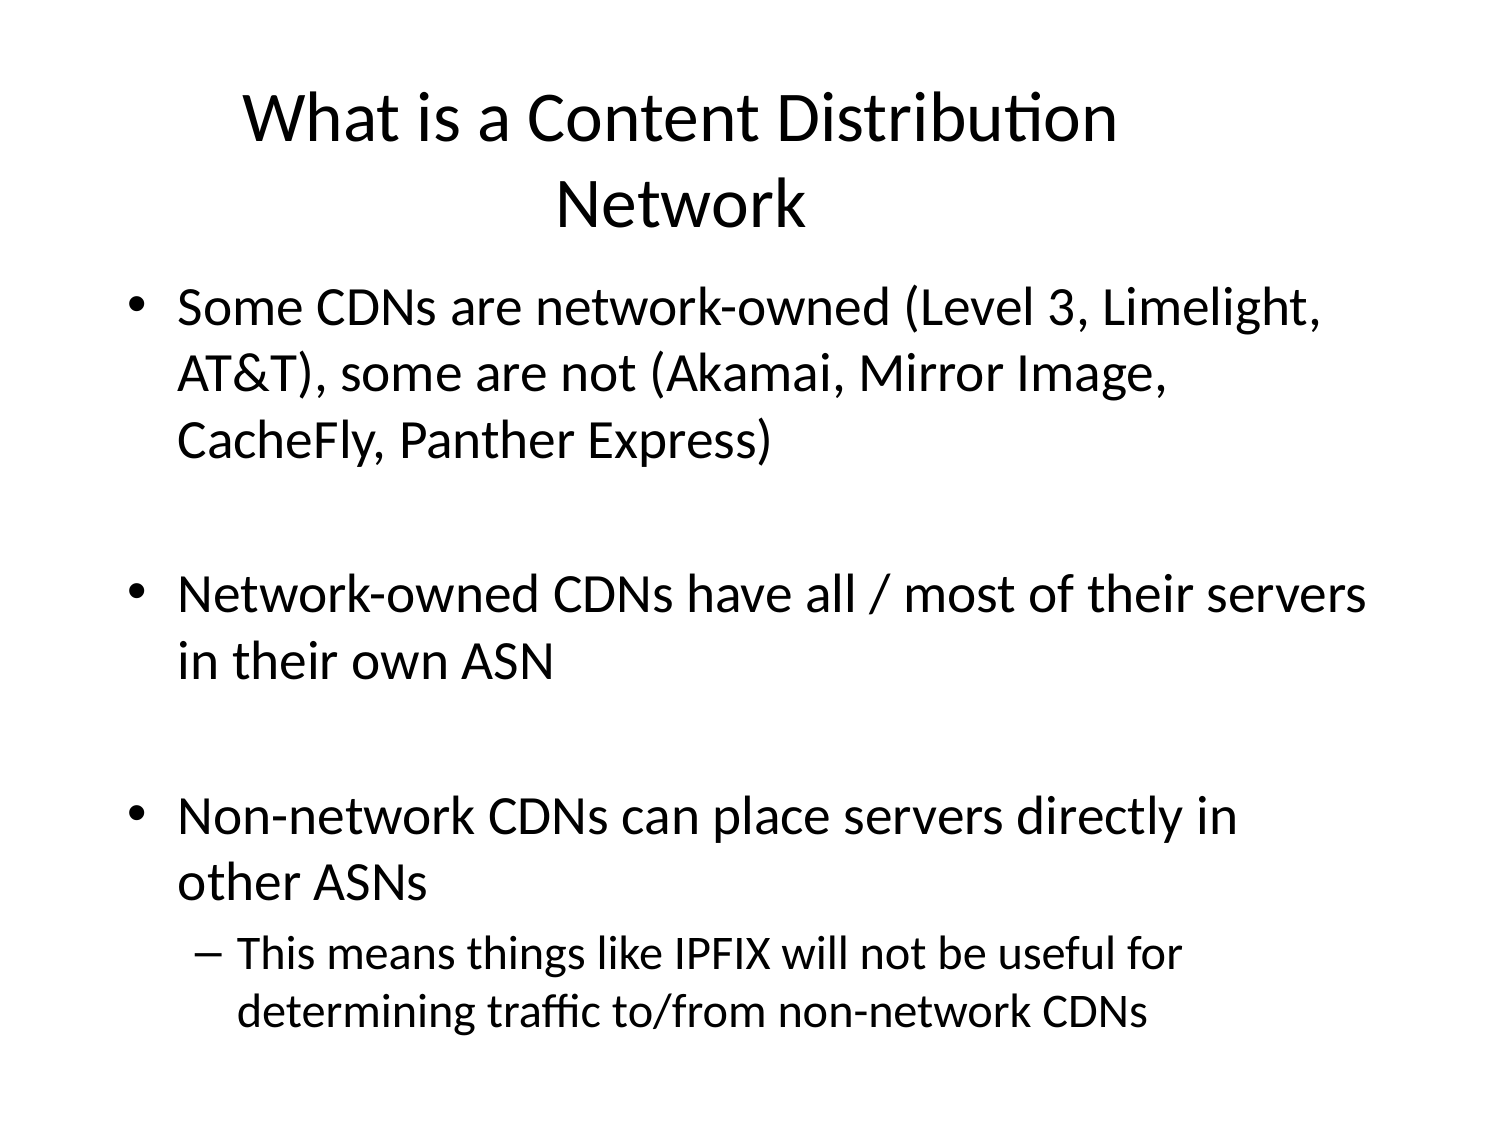

# What is a Content Distribution Network
Some CDNs are network-owned (Level 3, Limelight, AT&T), some are not (Akamai, Mirror Image, CacheFly, Panther Express)

Network-owned CDNs have all / most of their servers in their own ASN

Non-network CDNs can place servers directly in other ASNs
This means things like IPFIX will not be useful for determining traffic to/from non-network CDNs